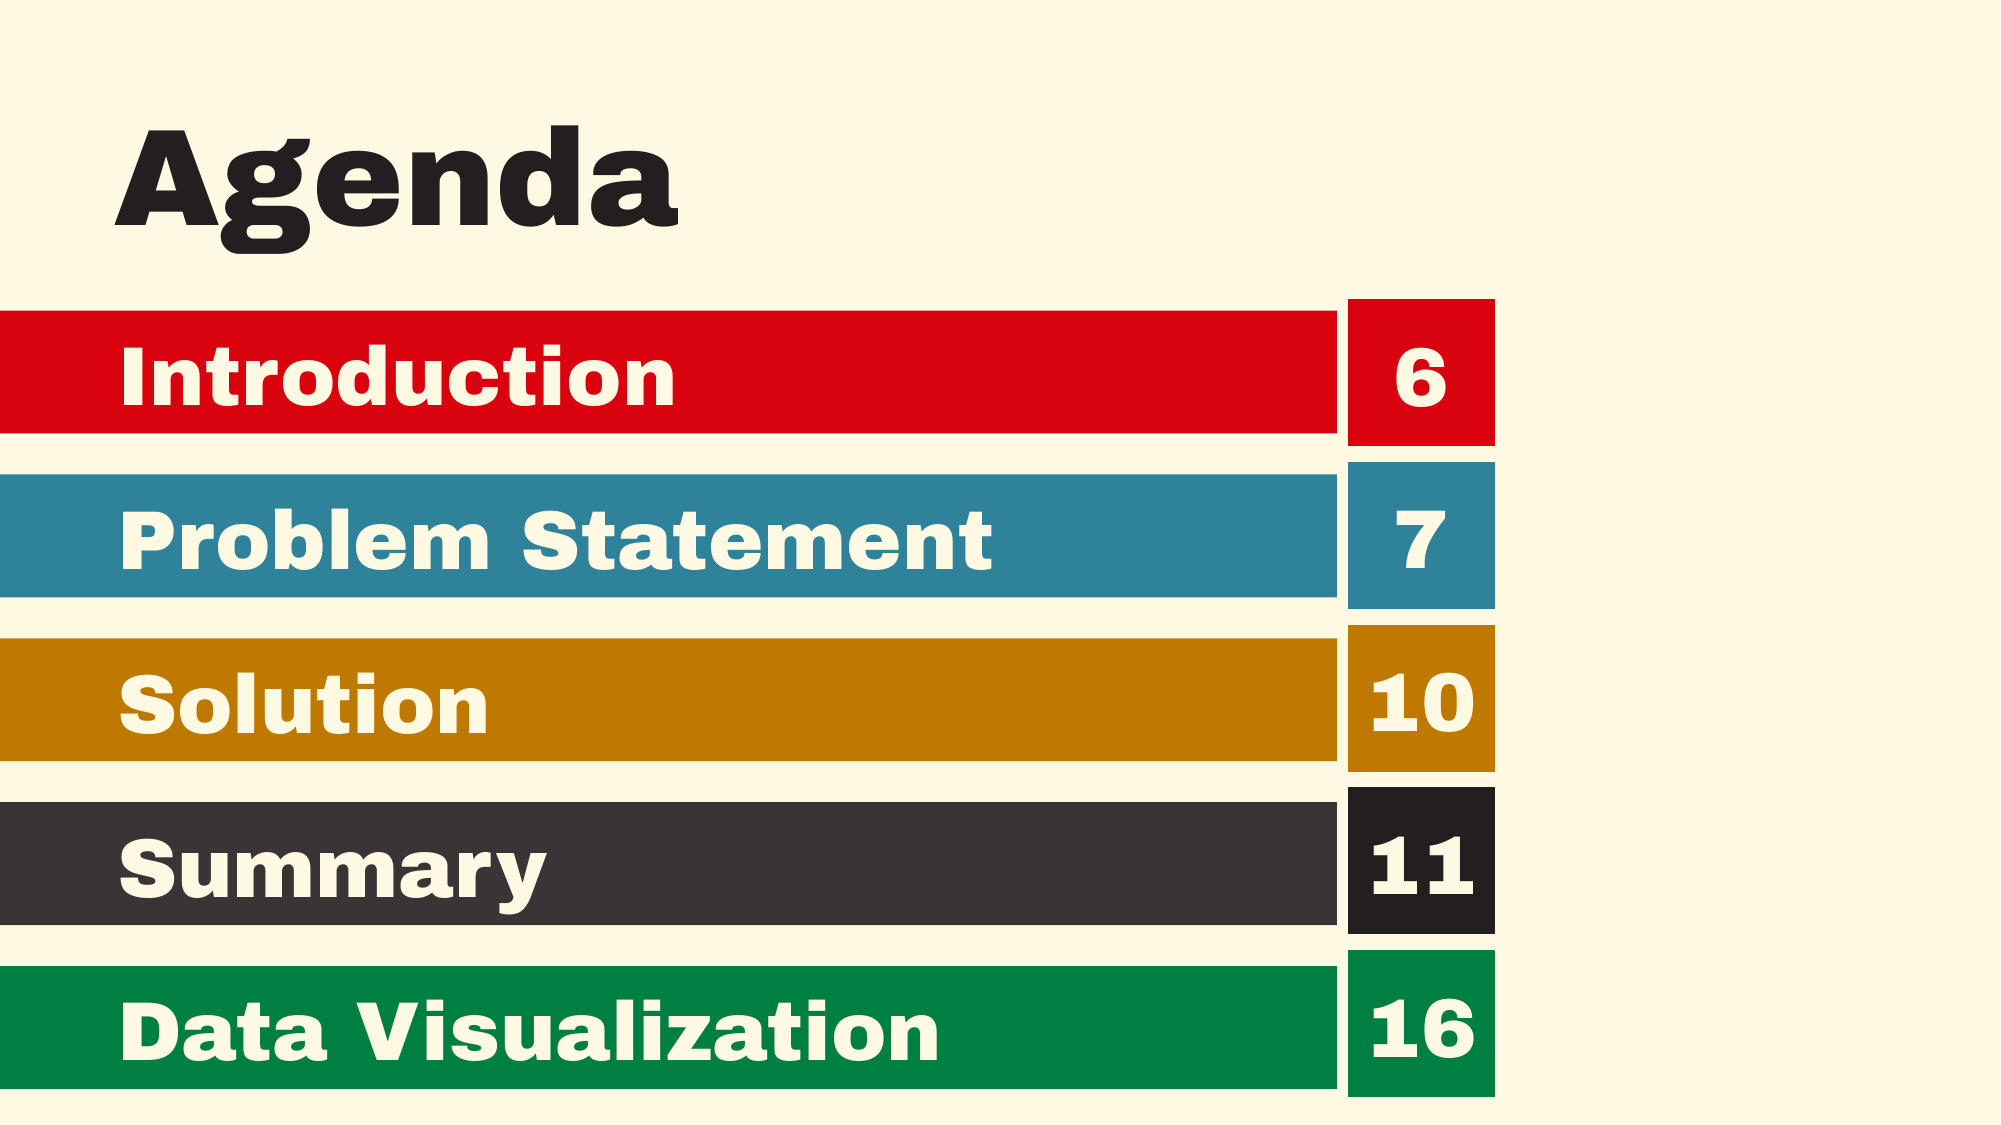

# Agenda
6
Introduction
7
Problem Statement
10
Solution
11
Summary
16
Data Visualization